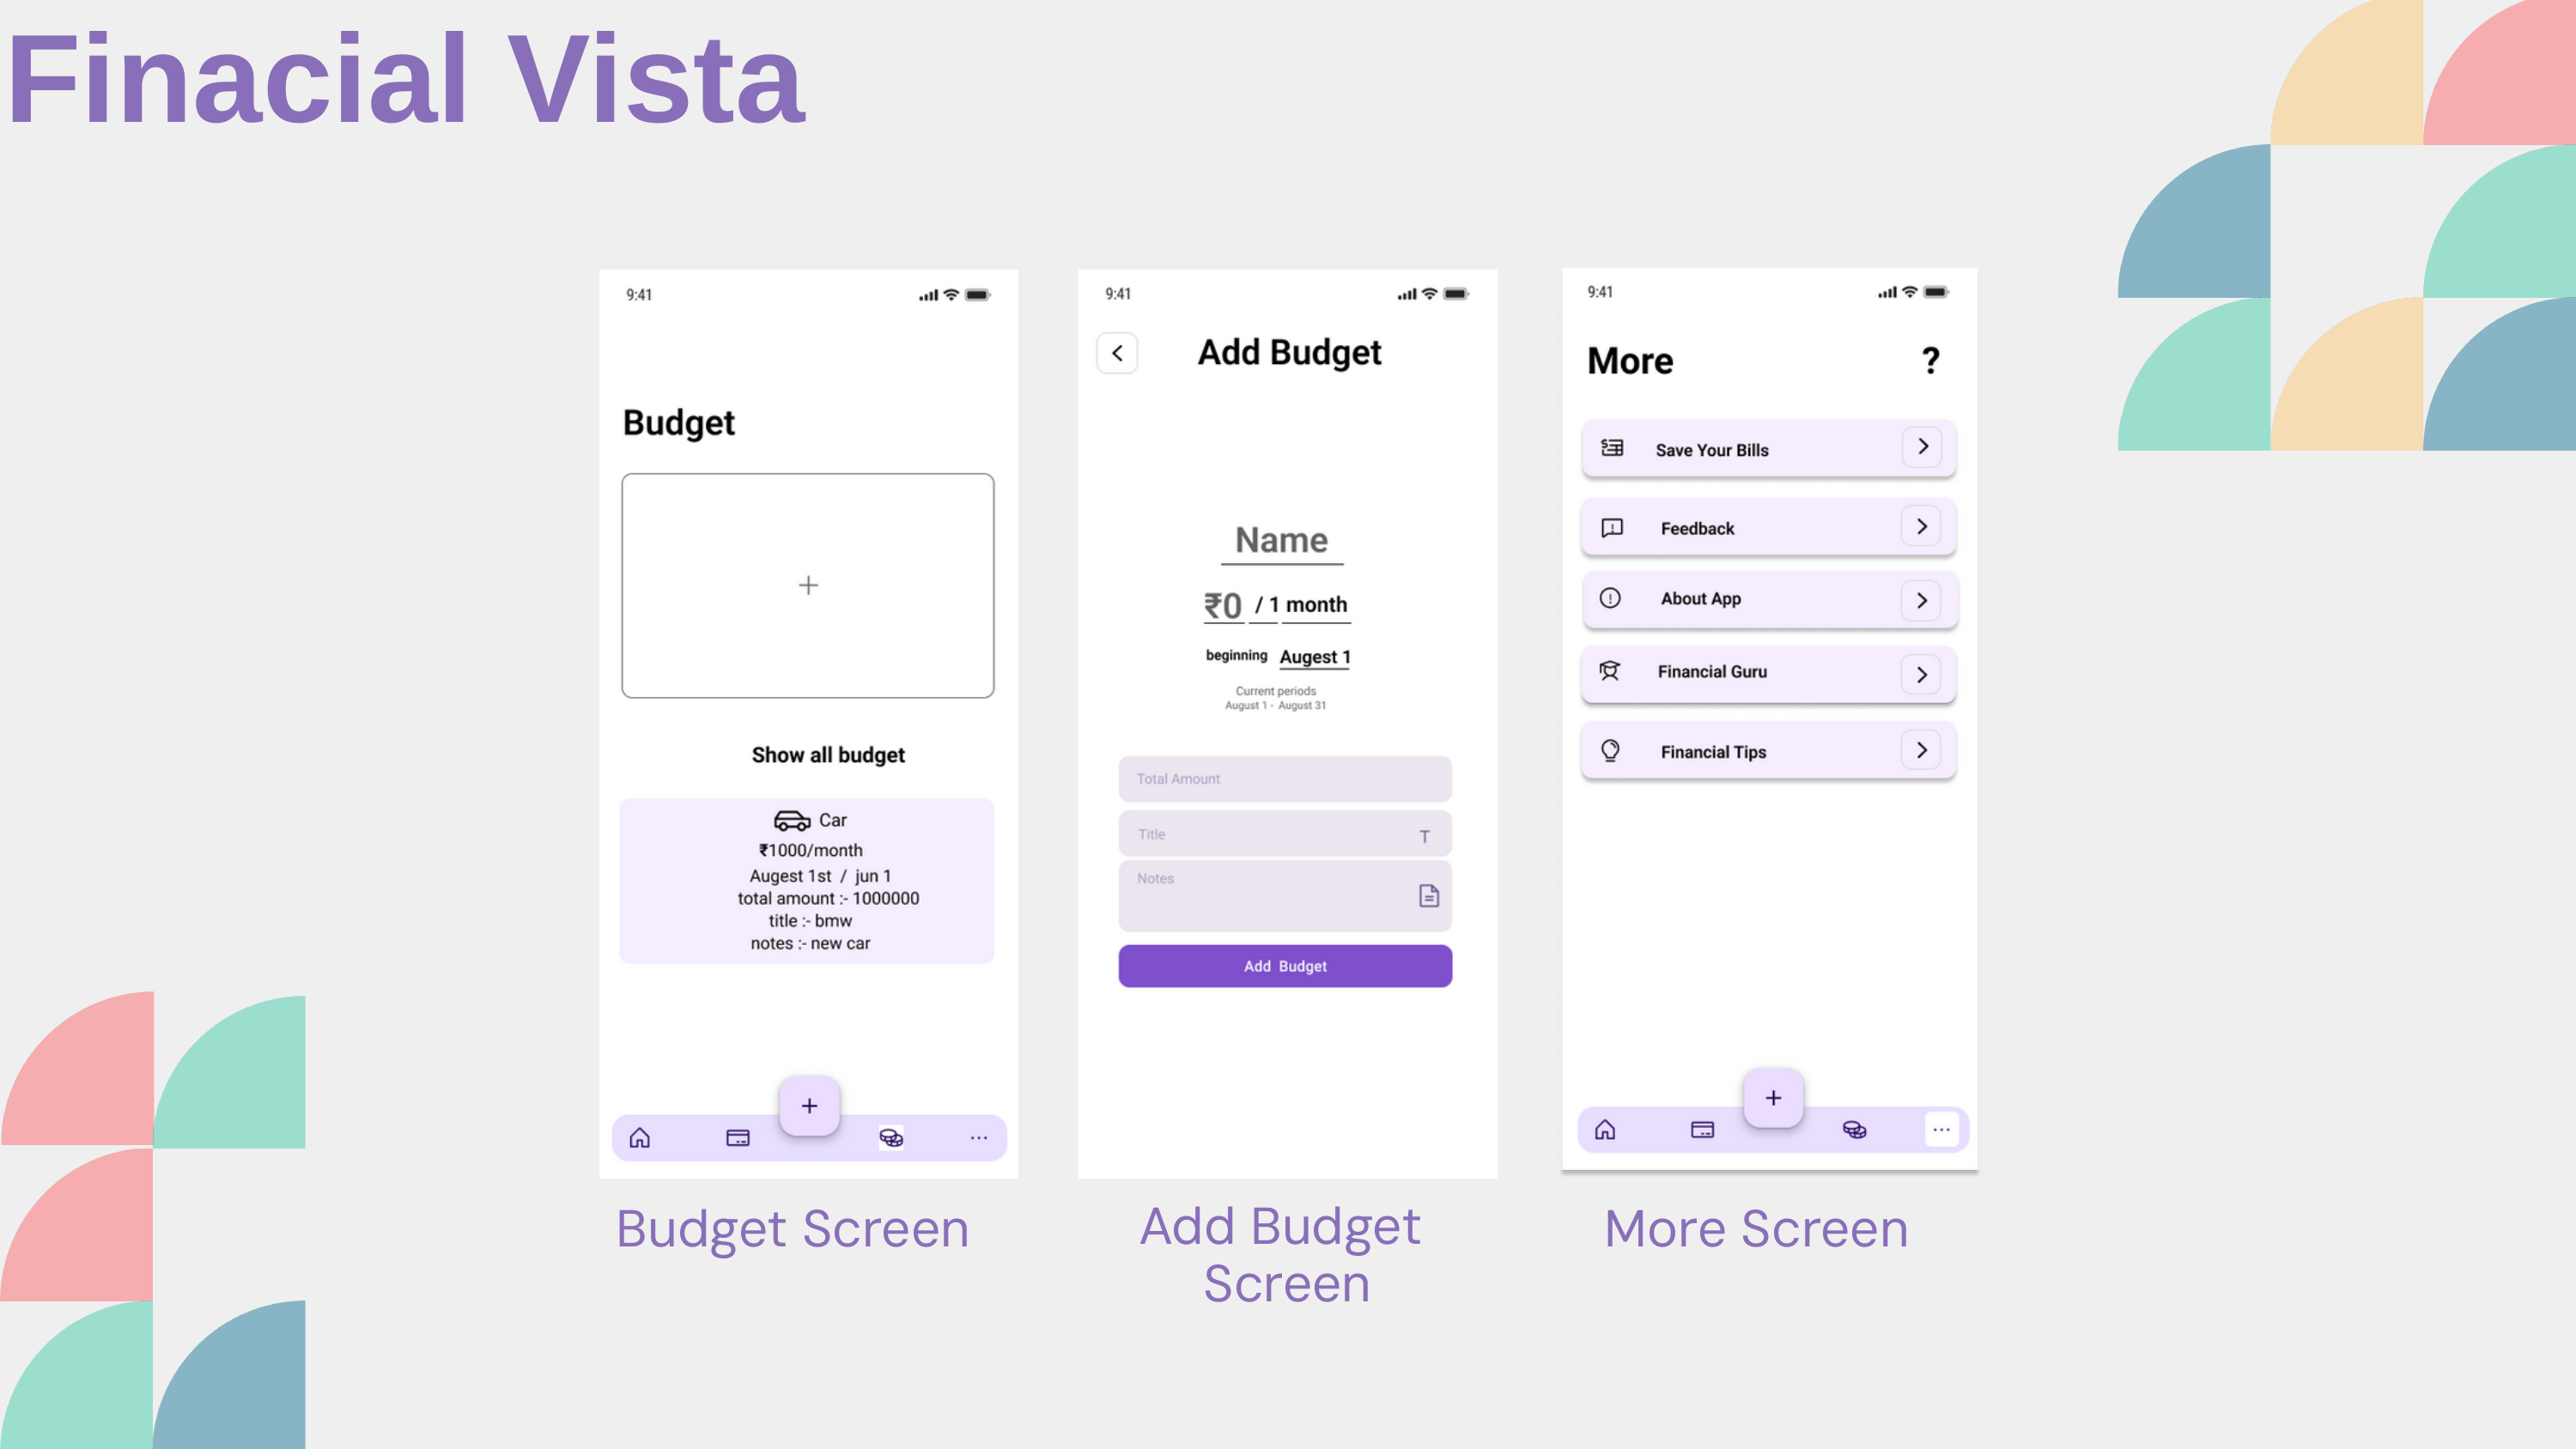

Finacial Vista

Add Budget  Screen
Budget Screen
More Screen